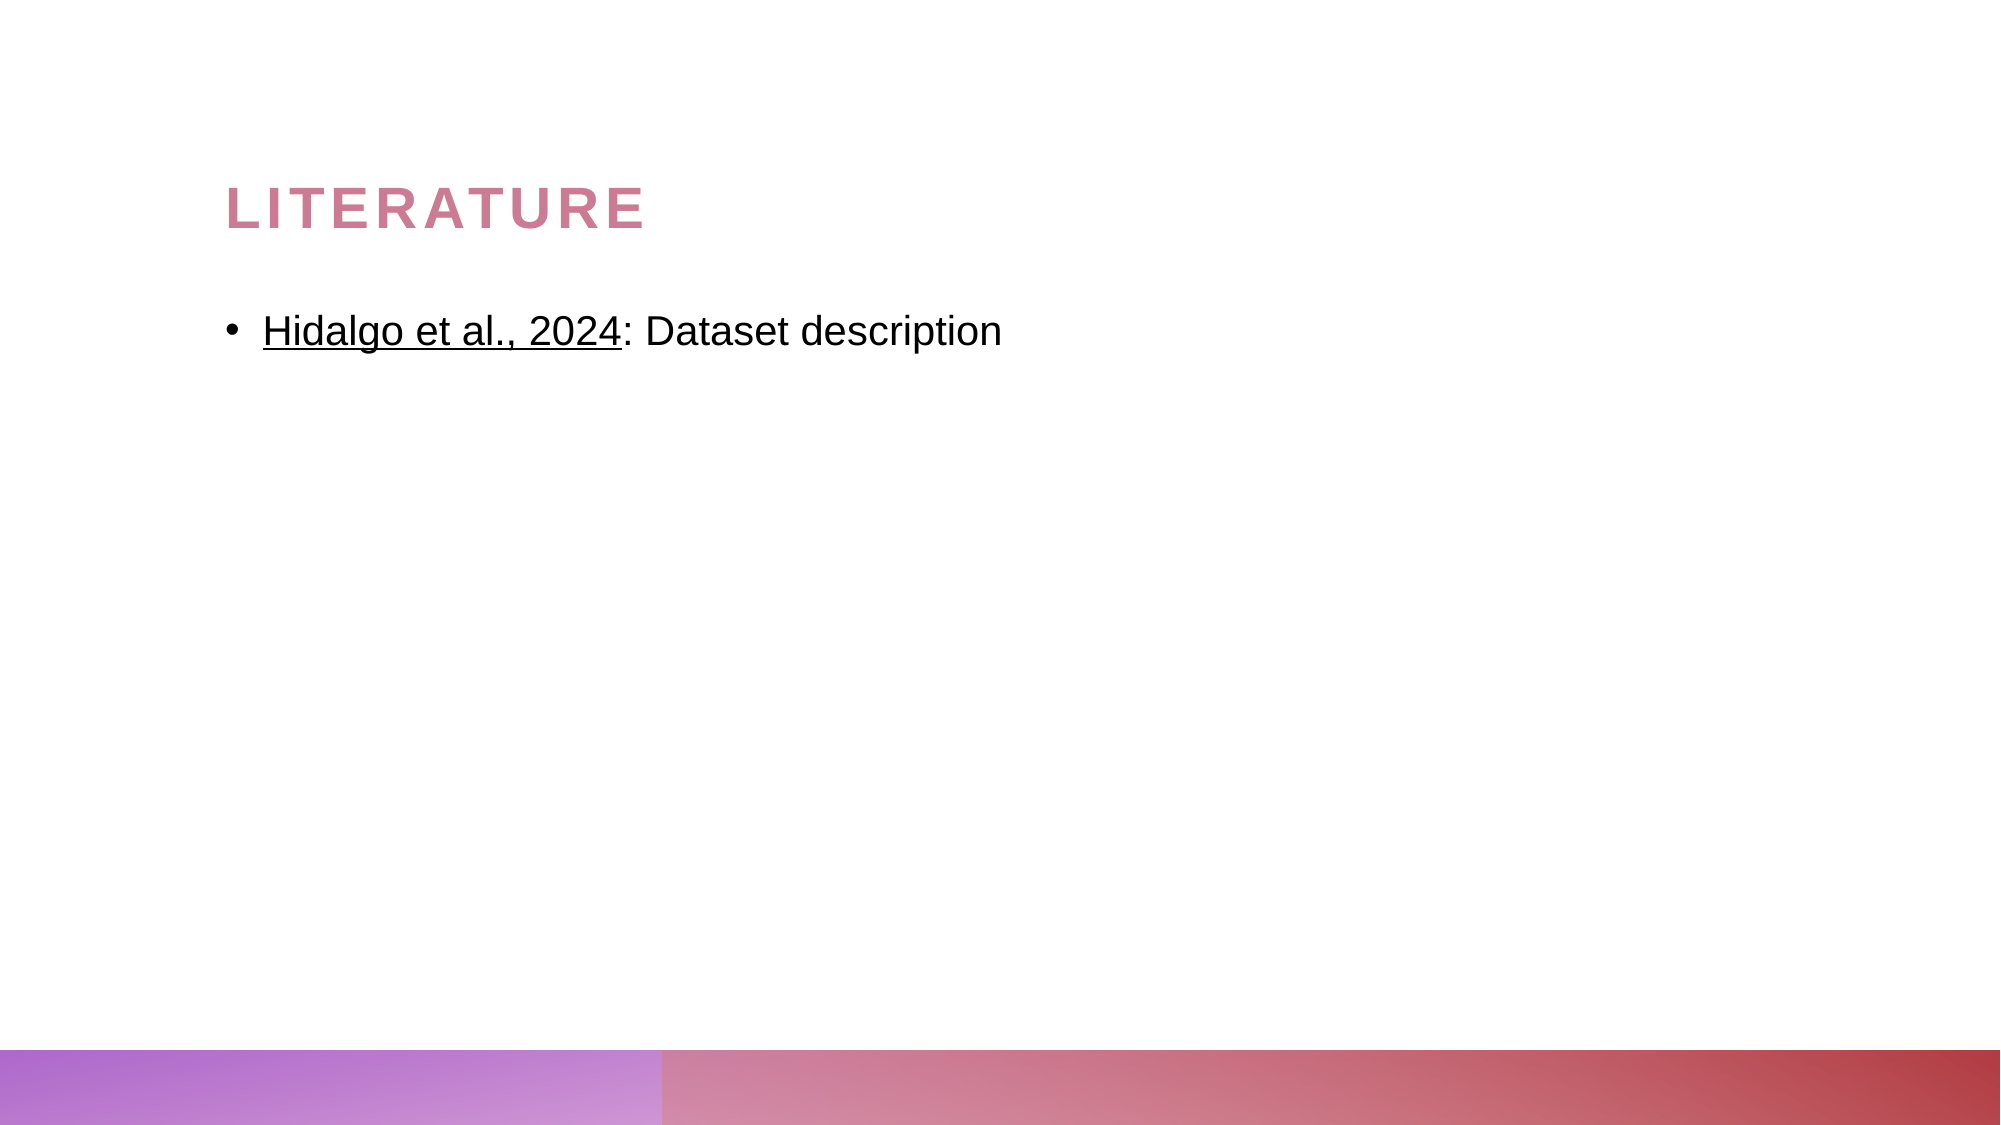

# Literature
Hidalgo et al., 2024: Dataset description